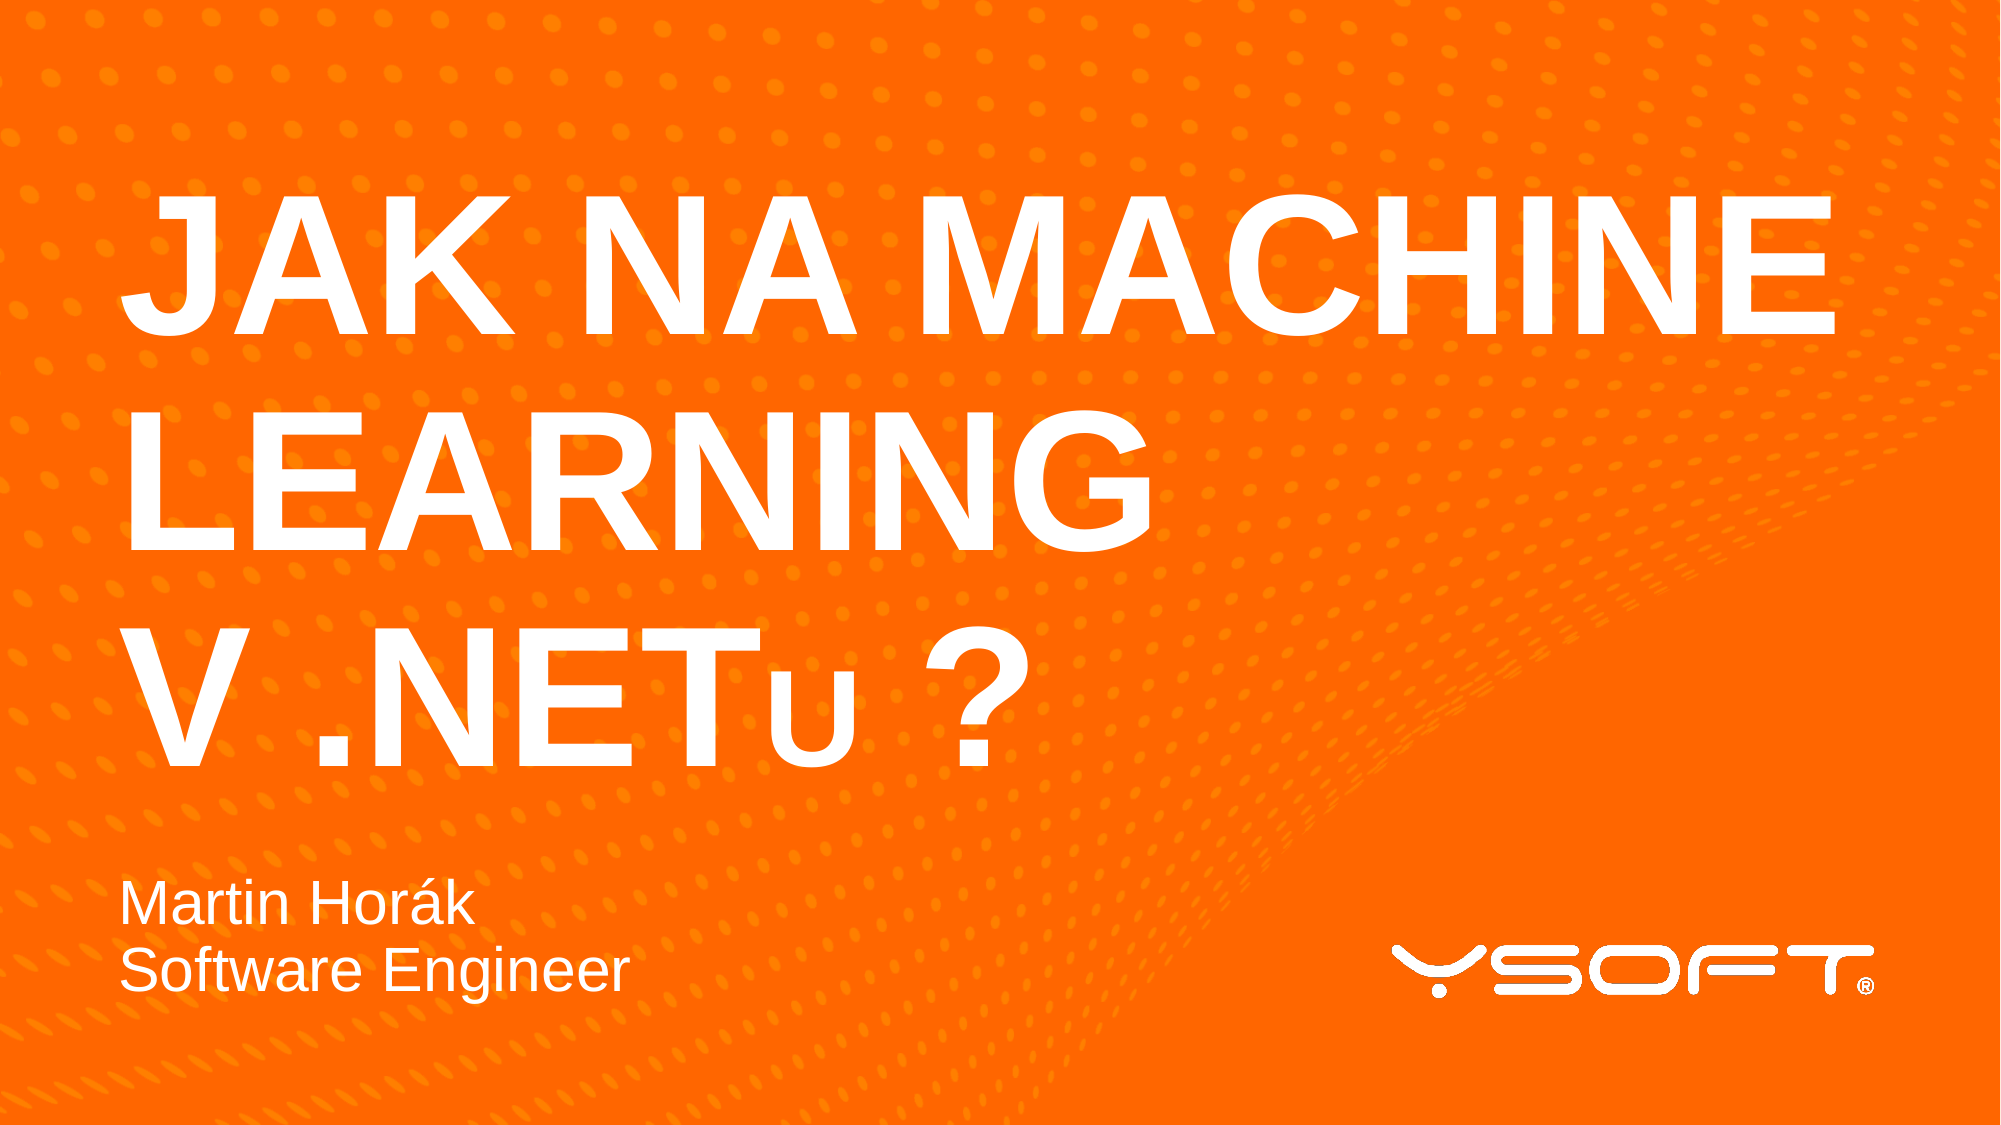

# Jak na Machine learning v .NETu ?

Martin Horák
Software Engineer